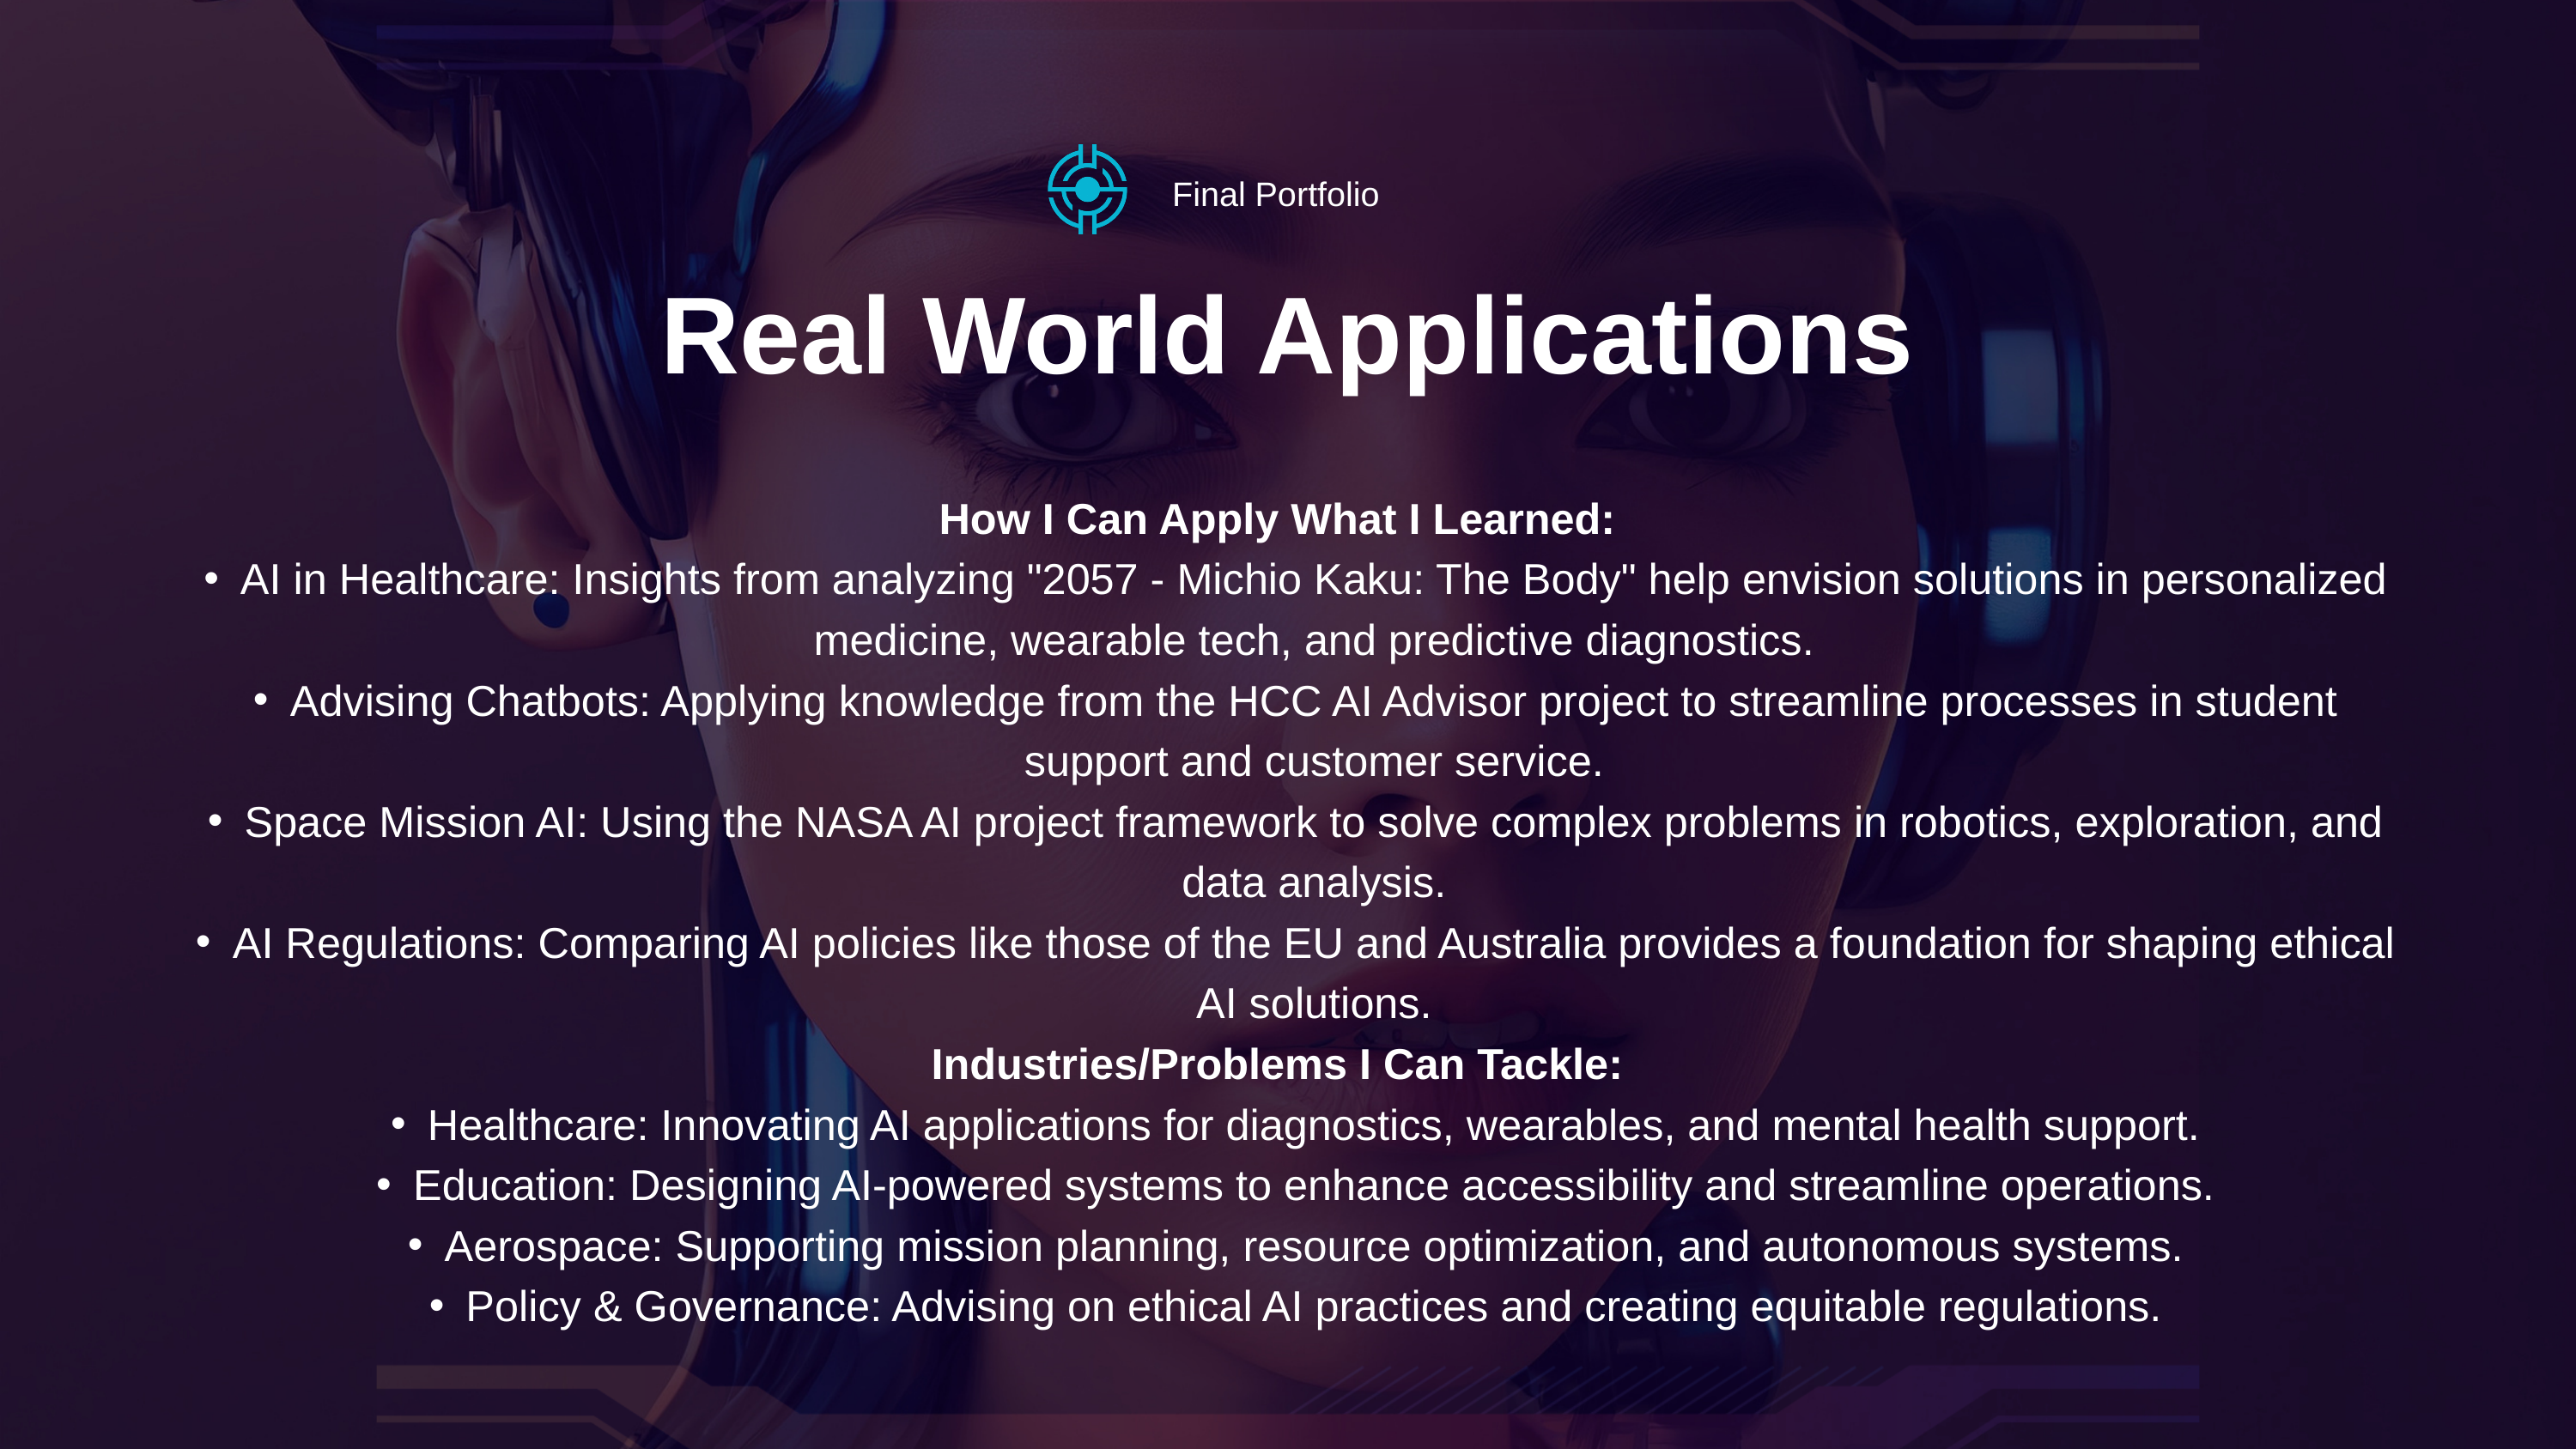

Final Portfolio
Real World Applications

How I Can Apply What I Learned:
AI in Healthcare: Insights from analyzing "2057 - Michio Kaku: The Body" help envision solutions in personalized medicine, wearable tech, and predictive diagnostics.
Advising Chatbots: Applying knowledge from the HCC AI Advisor project to streamline processes in student support and customer service.
Space Mission AI: Using the NASA AI project framework to solve complex problems in robotics, exploration, and data analysis.
AI Regulations: Comparing AI policies like those of the EU and Australia provides a foundation for shaping ethical AI solutions.
Industries/Problems I Can Tackle:
Healthcare: Innovating AI applications for diagnostics, wearables, and mental health support.
Education: Designing AI-powered systems to enhance accessibility and streamline operations.
Aerospace: Supporting mission planning, resource optimization, and autonomous systems.
Policy & Governance: Advising on ethical AI practices and creating equitable regulations.